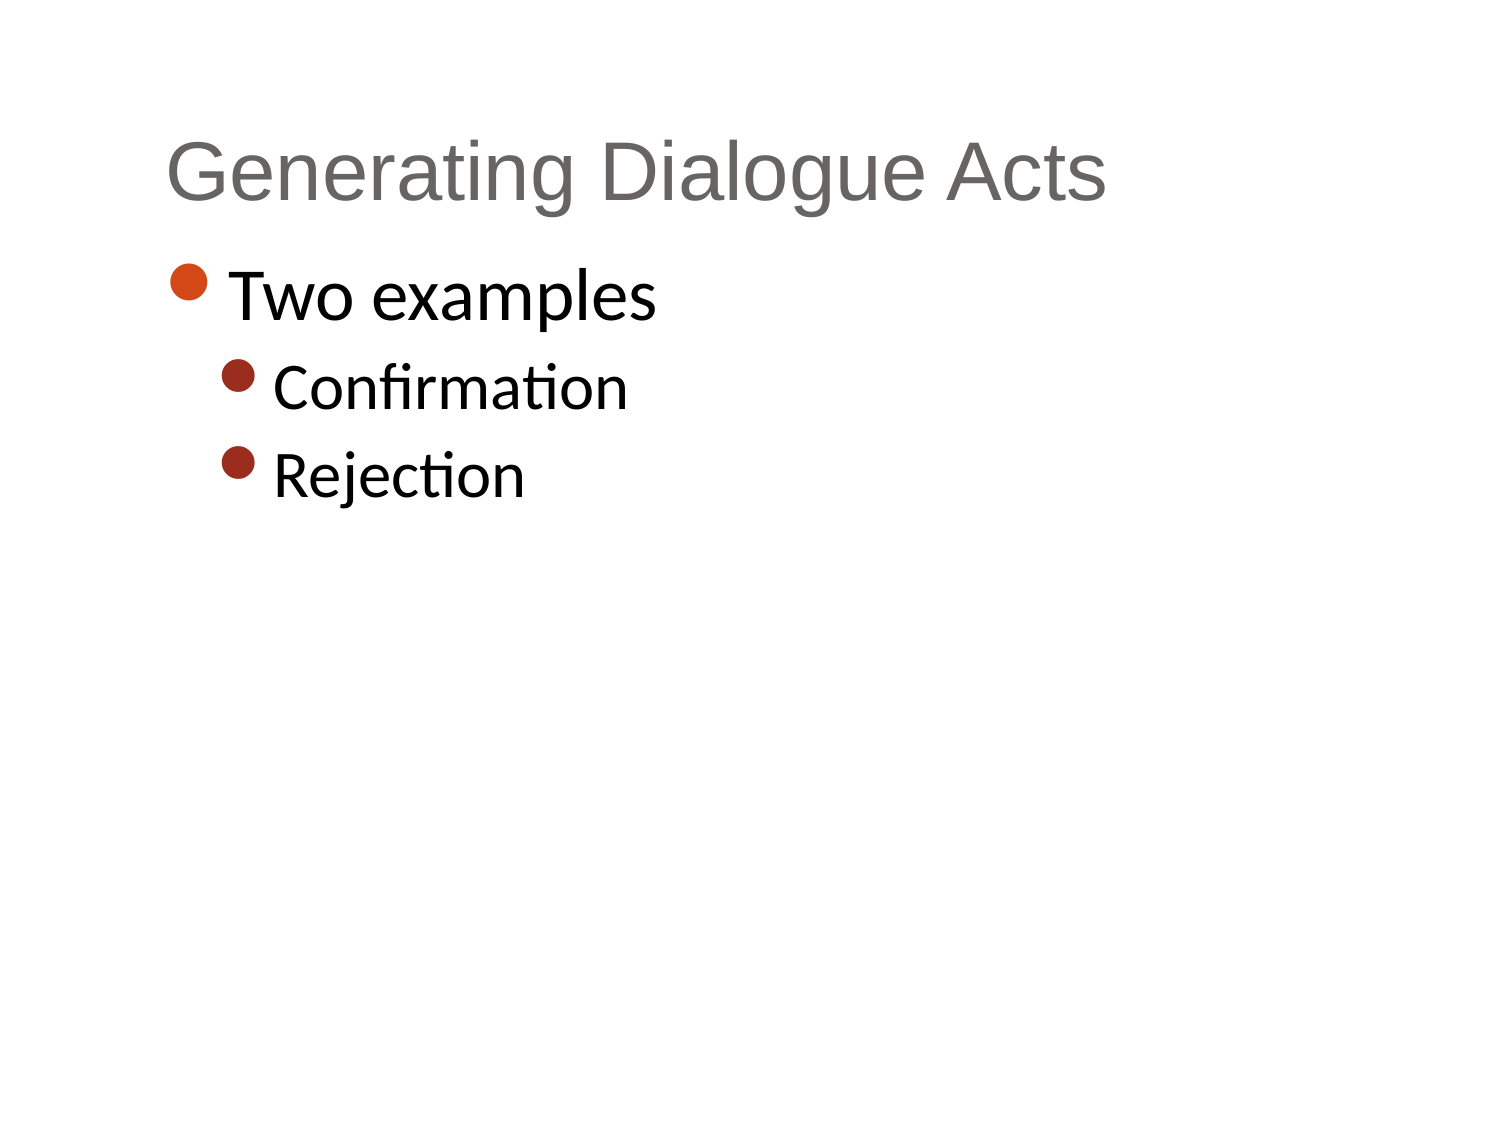

# Generating Dialogue Acts
Two examples
Confirmation
Rejection